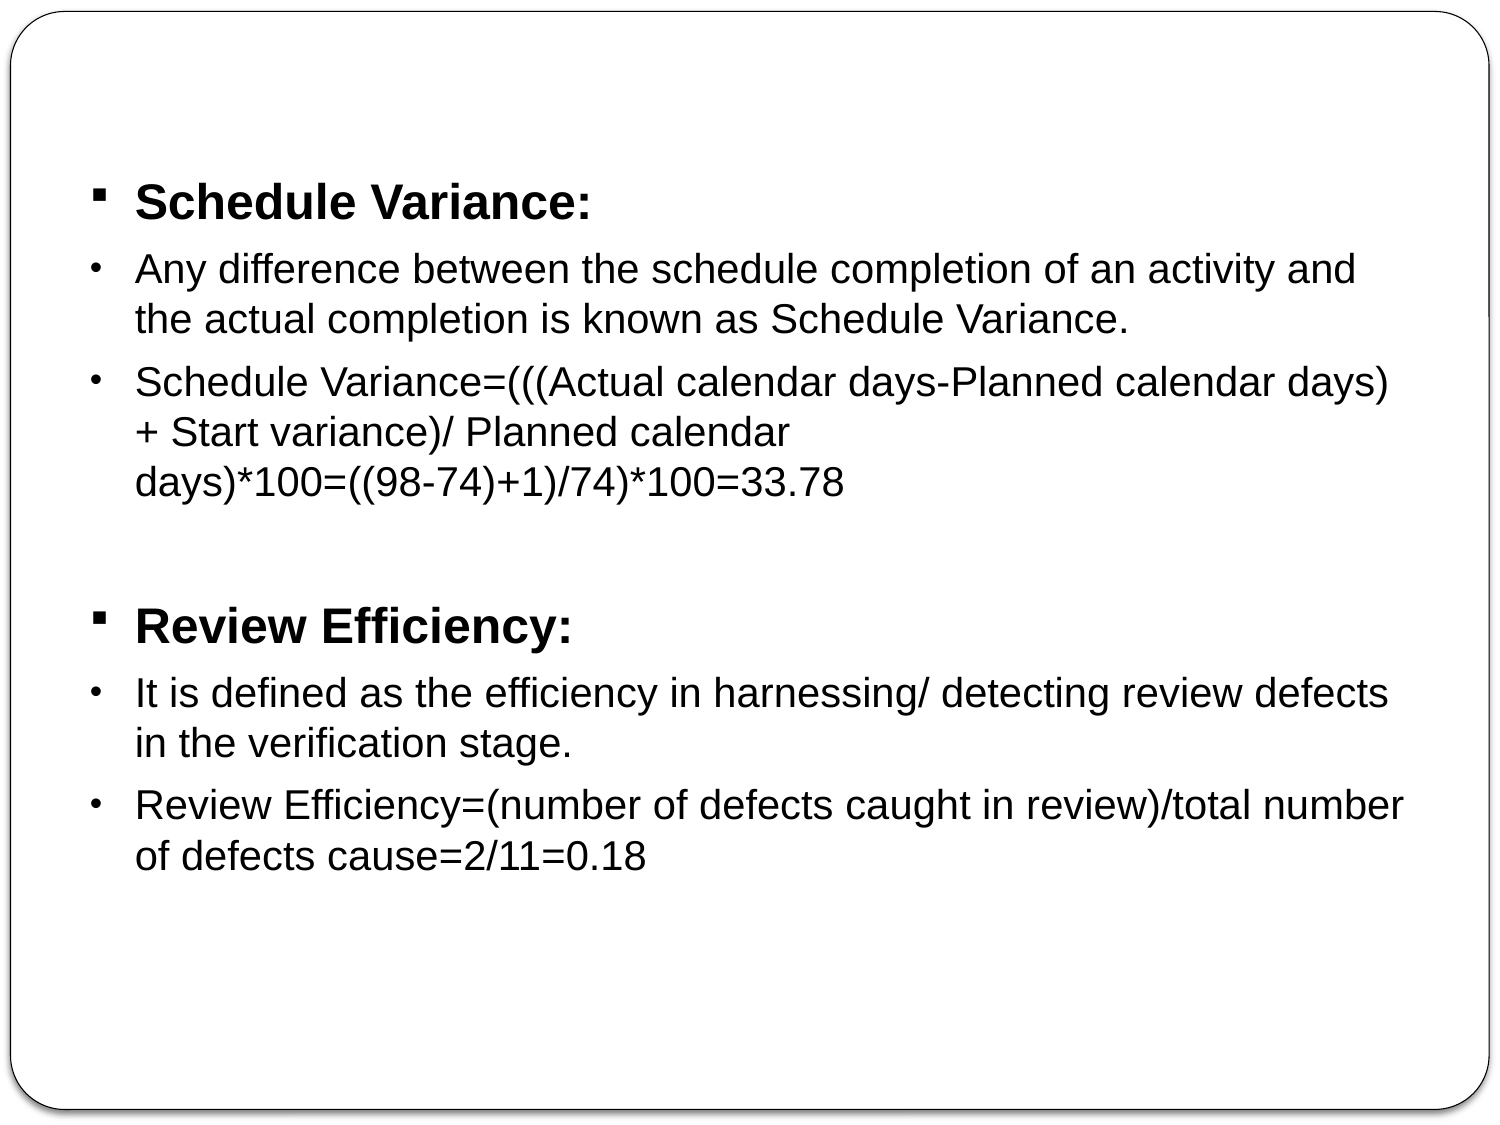

Schedule Variance:
Any difference between the schedule completion of an activity and the actual completion is known as Schedule Variance.
Schedule Variance=(((Actual calendar days-Planned calendar days)+ Start variance)/ Planned calendar days)*100=((98-74)+1)/74)*100=33.78

Review Efficiency:
It is defined as the efficiency in harnessing/ detecting review defects in the verification stage.
Review Efficiency=(number of defects caught in review)/total number of defects cause=2/11=0.18